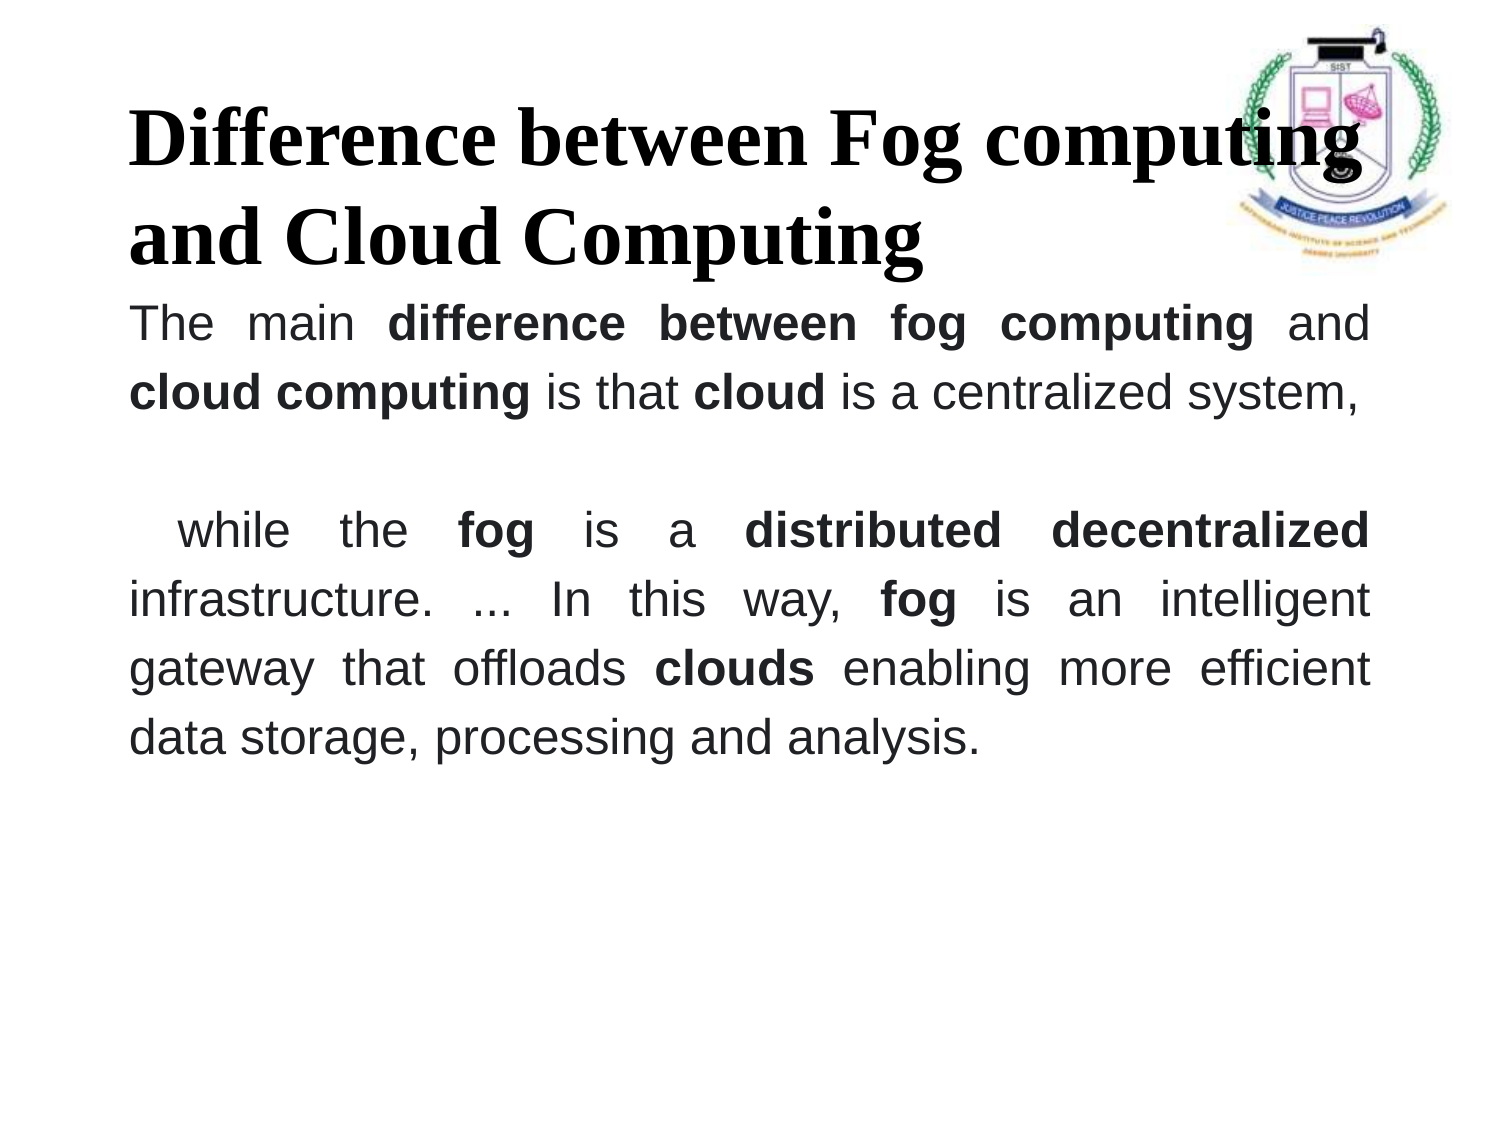

# Difference between Fog computing and Cloud Computing
The main difference between fog computing and cloud computing is that cloud is a centralized system,

 while the fog is a distributed decentralized infrastructure. ... In this way, fog is an intelligent gateway that offloads clouds enabling more efficient data storage, processing and analysis.